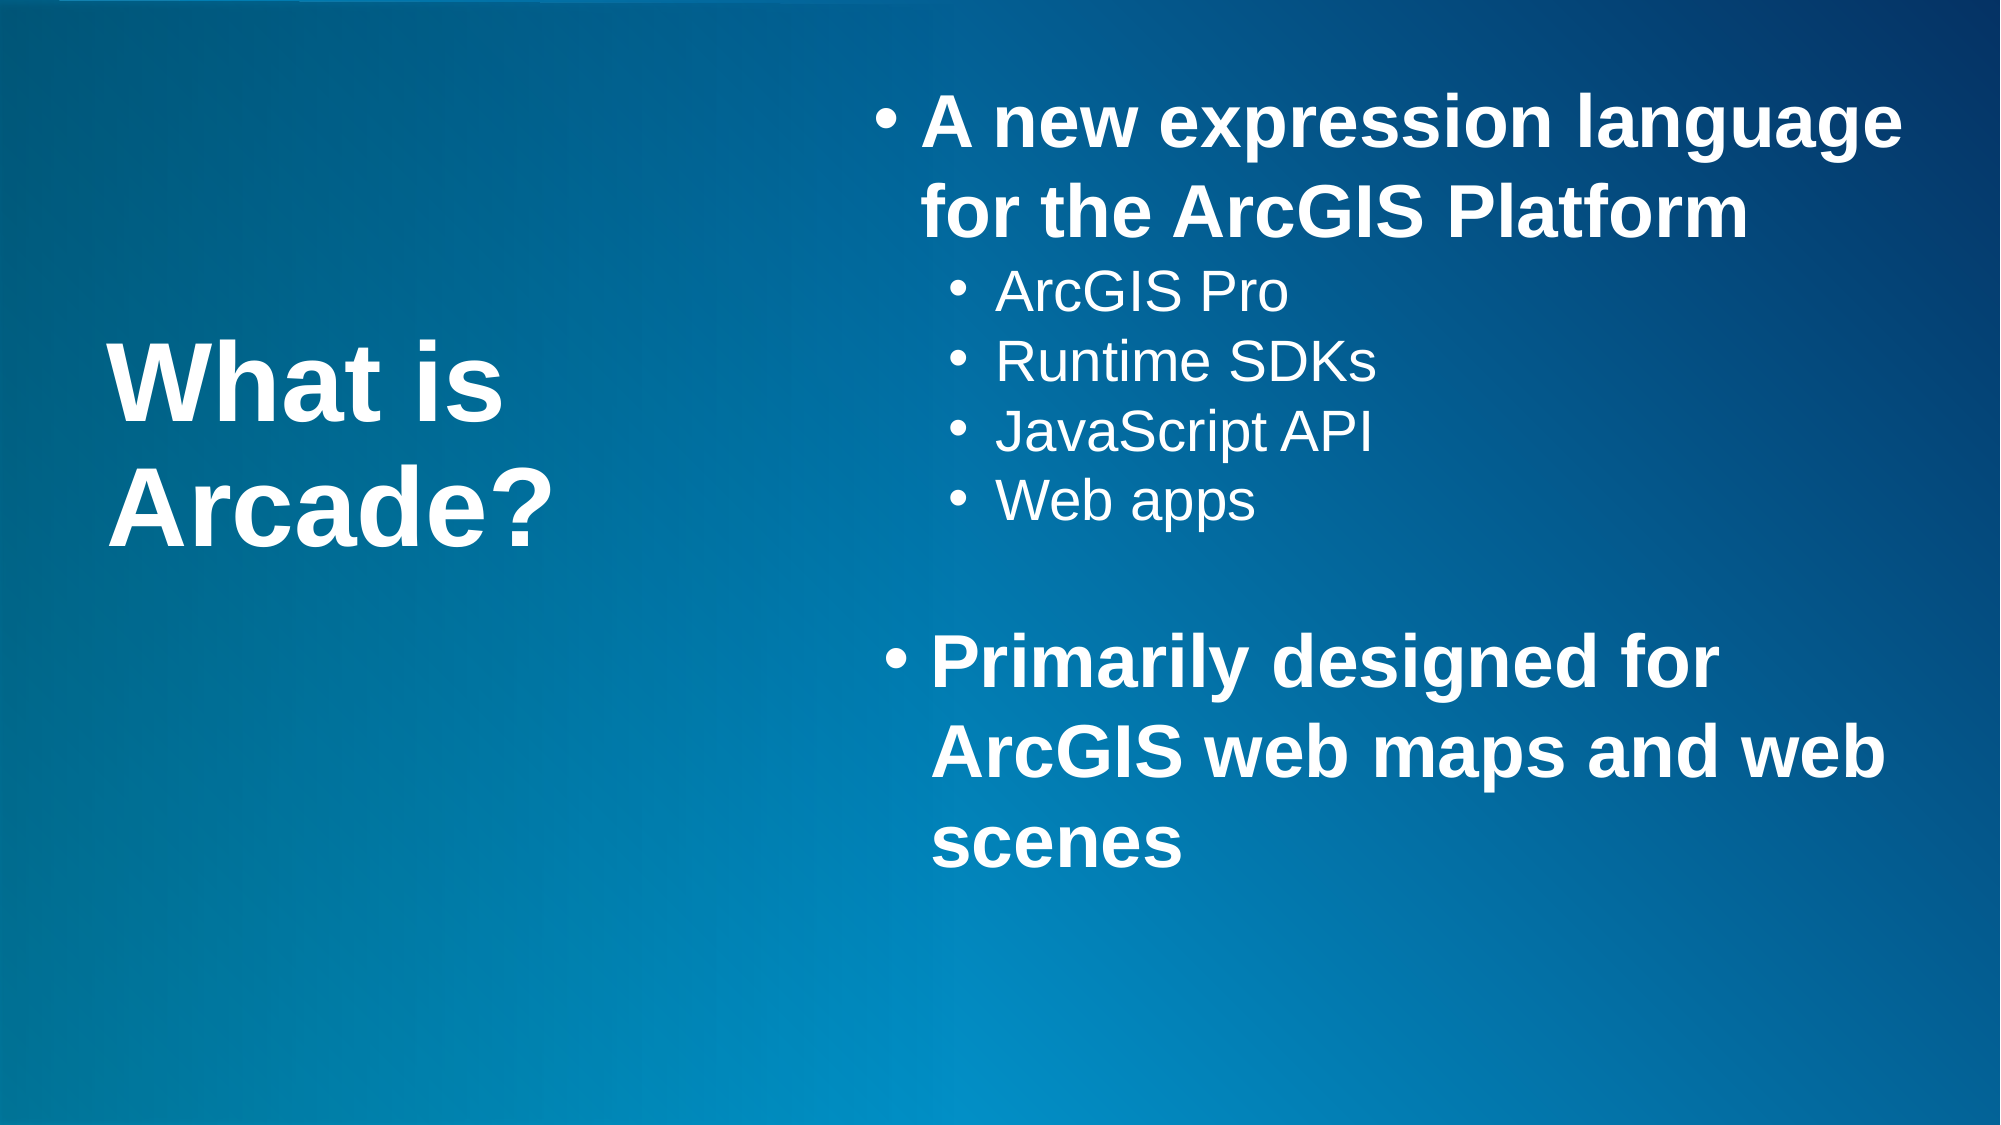

A new expression language for the ArcGIS Platform
ArcGIS Pro
Runtime SDKs
JavaScript API
Web apps

Primarily designed for ArcGIS web maps and web scenes
What is Arcade?